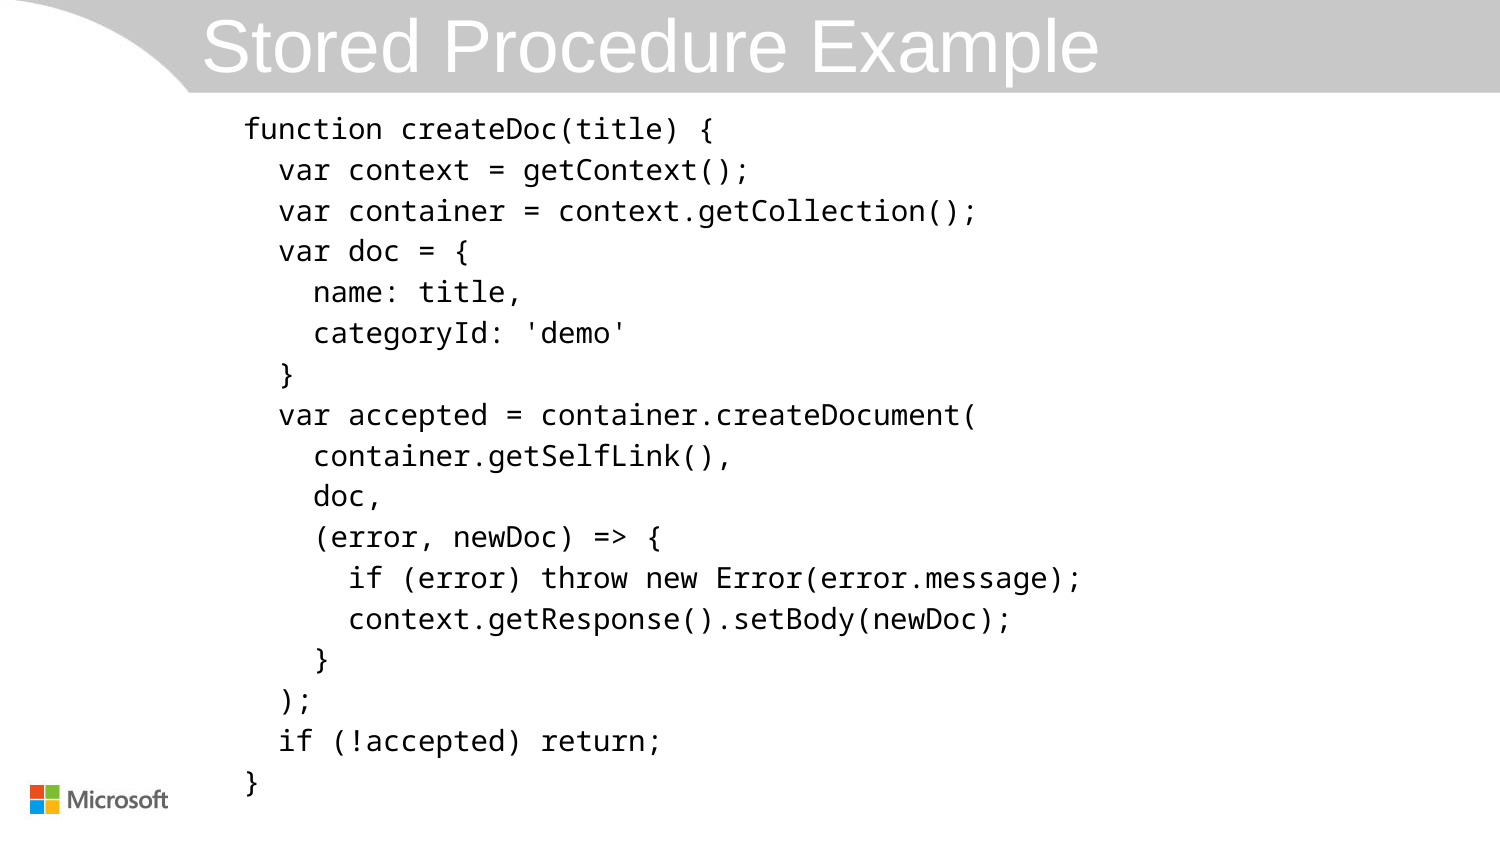

# Stored Procedure Example
function createDoc(title) {
  var context = getContext();
  var container = context.getCollection();
  var doc = {
    name: title,
    categoryId: 'demo'
  }
  var accepted = container.createDocument(
    container.getSelfLink(),
    doc,
    (error, newDoc) => {
      if (error) throw new Error(error.message);
      context.getResponse().setBody(newDoc);
    }
  );
  if (!accepted) return;
}